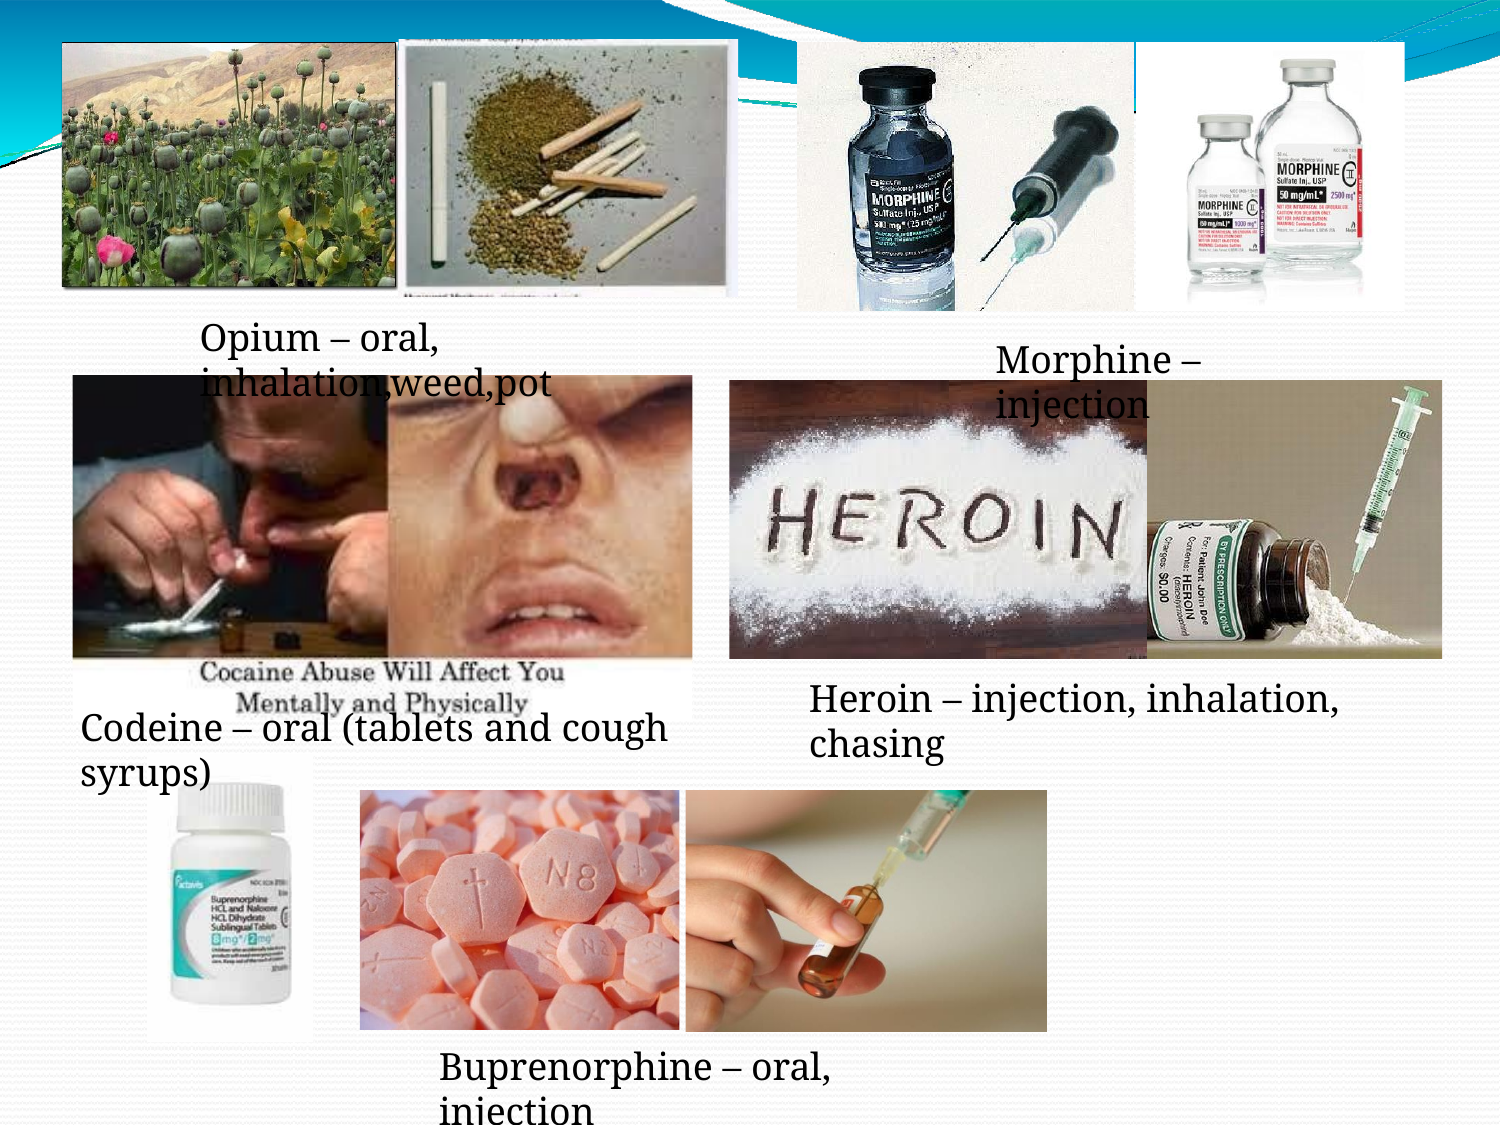

# Opium – oral, inhalation,weed,pot
Morphine – injection

Heroin – injection, inhalation, chasing
Codeine – oral (tablets and cough syrups)

Buprenorphine – oral, injection